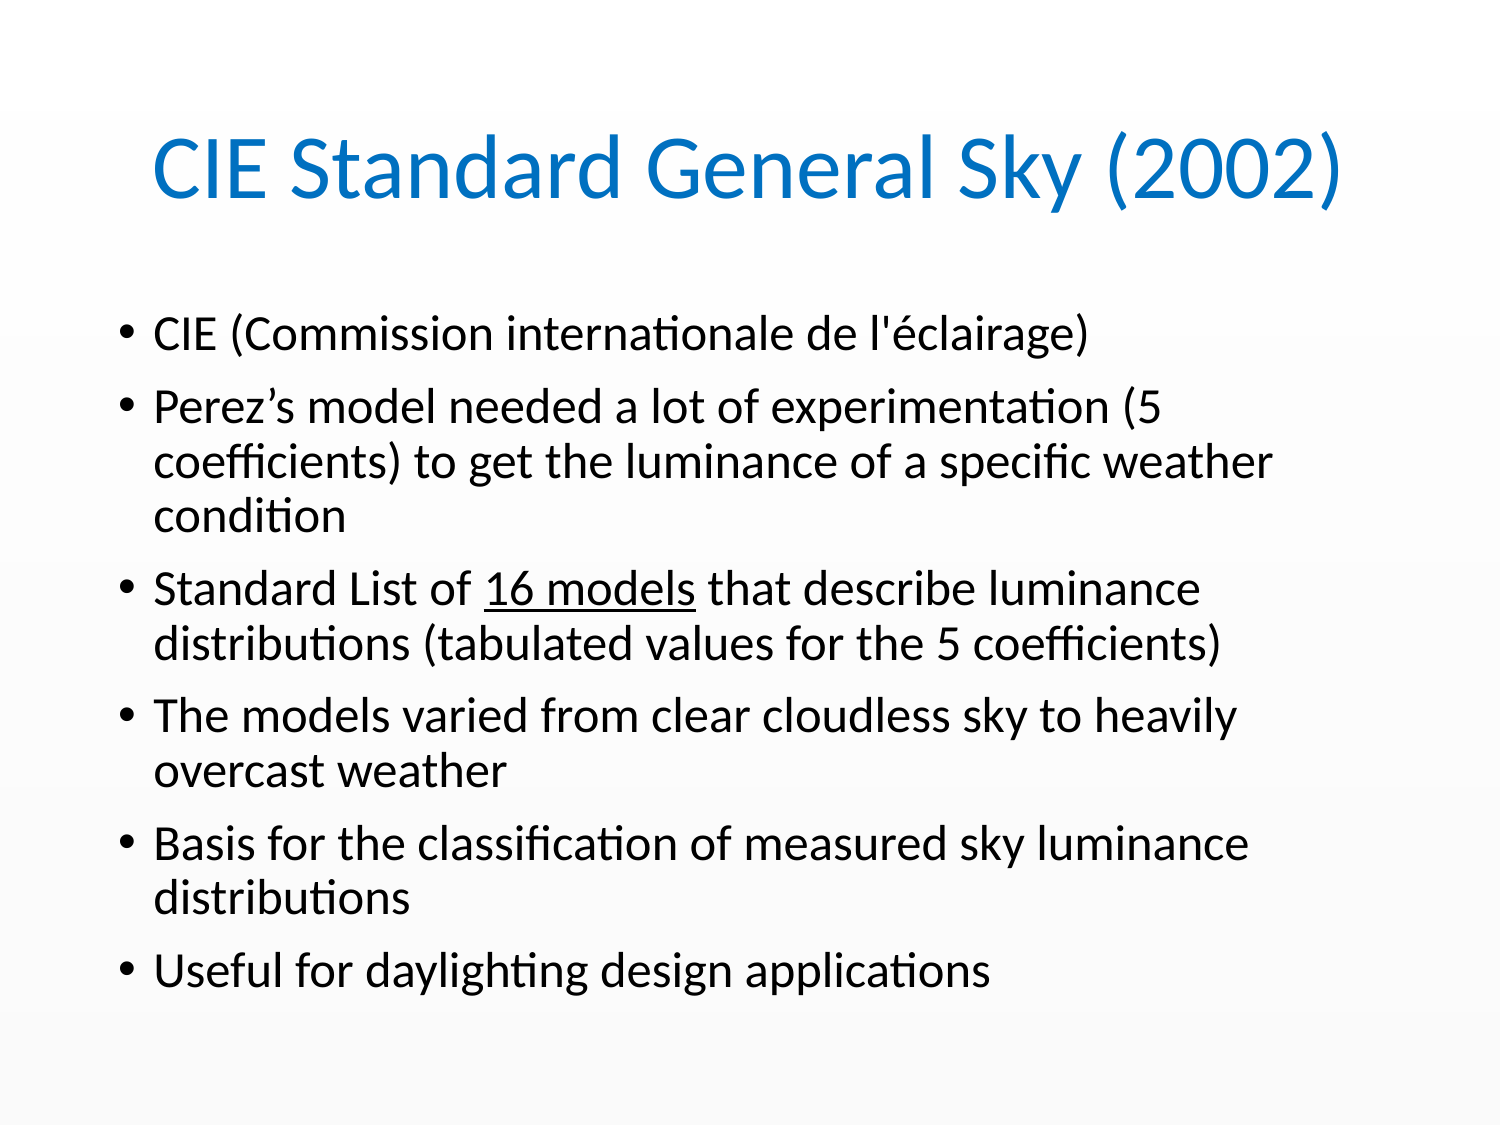

# CIE Standard General Sky (2002)
CIE (Commission internationale de l'éclairage)
Perez’s model needed a lot of experimentation (5 coefficients) to get the luminance of a specific weather condition
Standard List of 16 models that describe luminance distributions (tabulated values for the 5 coefficients)
The models varied from clear cloudless sky to heavily overcast weather
Basis for the classification of measured sky luminance distributions
Useful for daylighting design applications